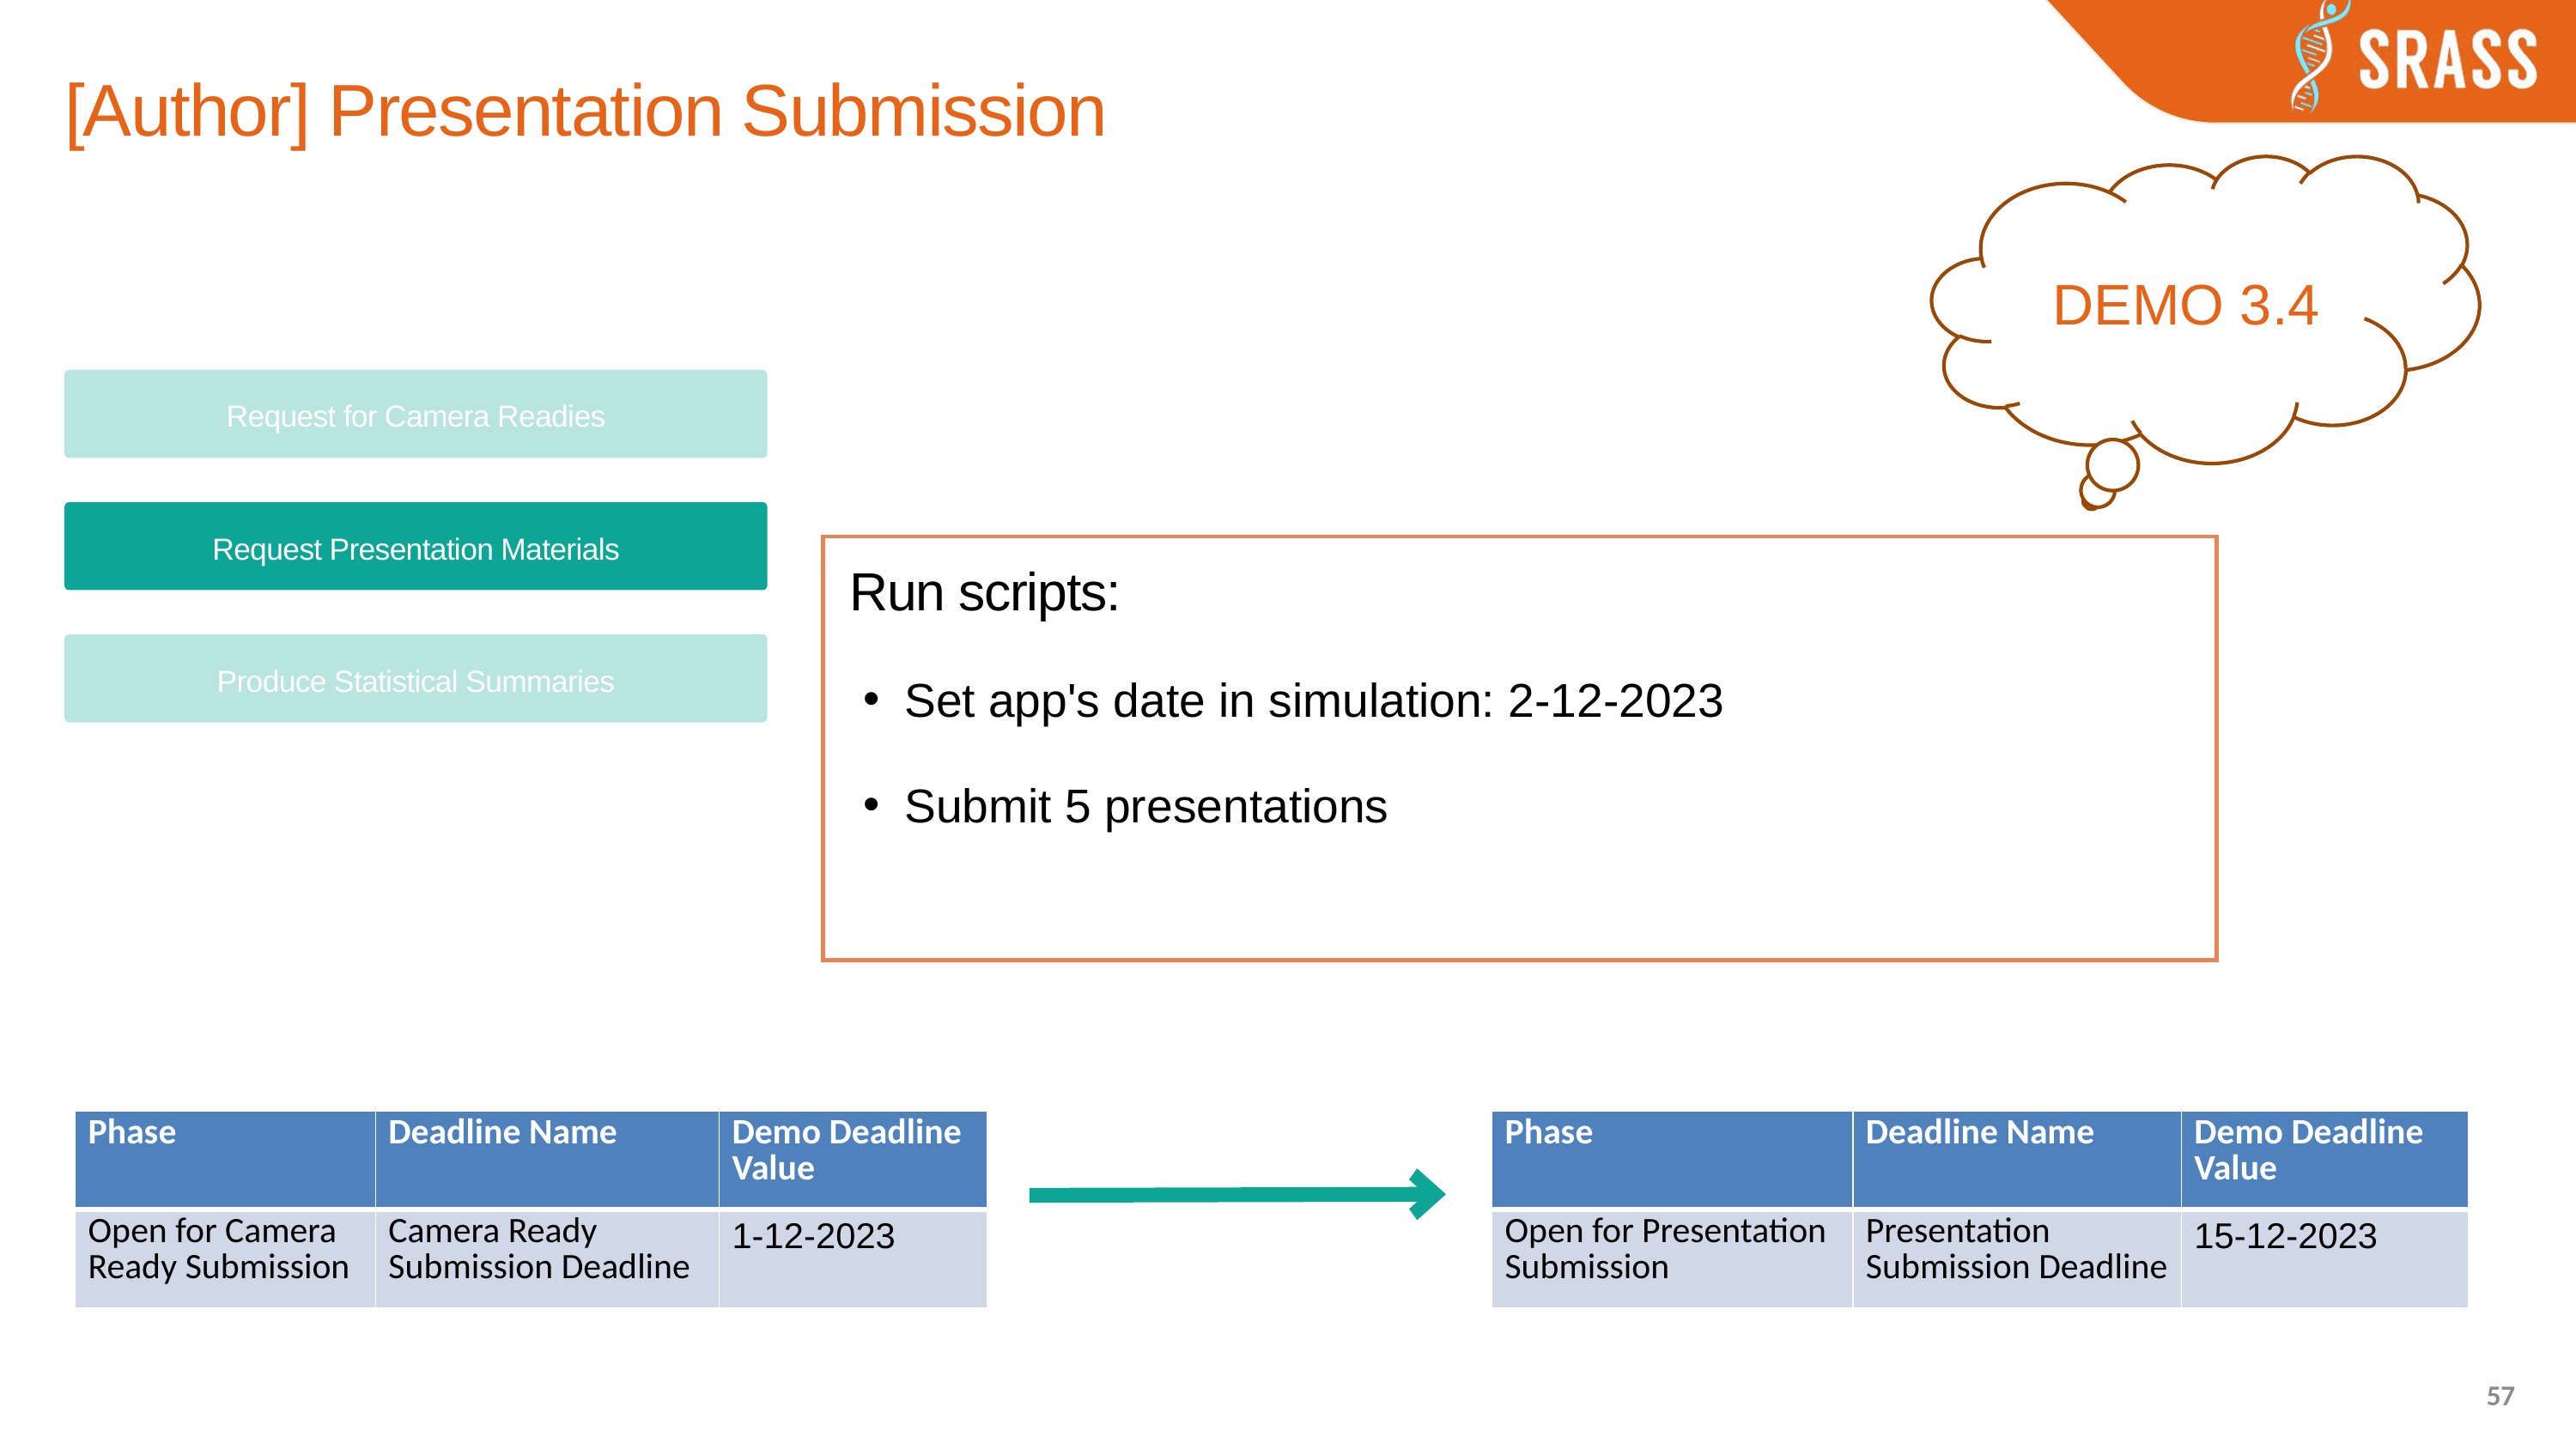

[Author] Presentation Submission
DEMO 3.4

Request for Camera Readies

Request Presentation Materials

Run scripts:
Set app's date in simulation: 2-12-2023
Submit 5 presentations

Produce Statistical Summaries
| Phase | Deadline Name | Demo Deadline Value |
| --- | --- | --- |
| Open for Camera Ready Submission | Camera Ready Submission Deadline | 1-12-2023 |
| Phase | Deadline Name | Demo Deadline Value |
| --- | --- | --- |
| Open for Presentation Submission | Presentation Submission Deadline | 15-12-2023 |

57